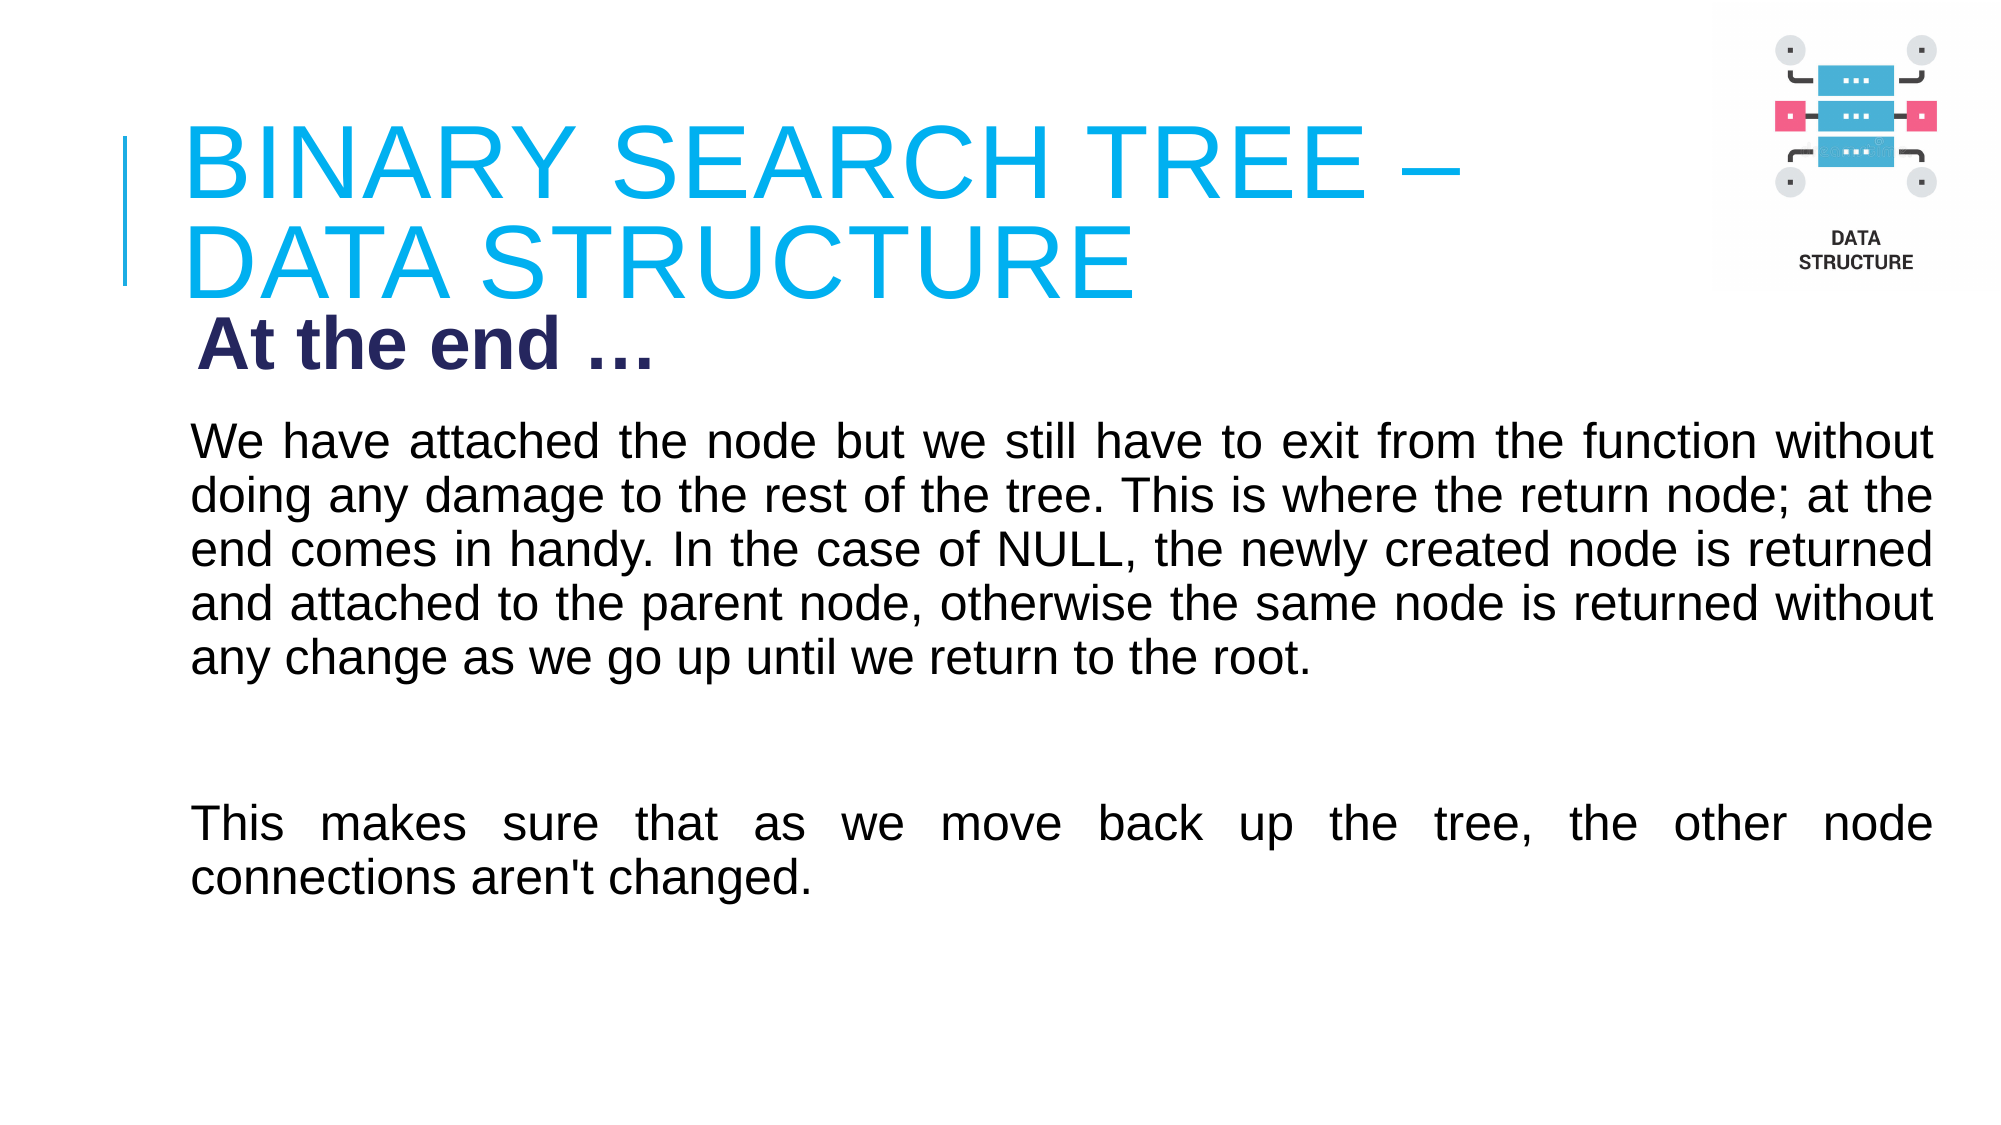

# BINARY SEARCH TREE – DATA STRUCTURE
At the end …
We have attached the node but we still have to exit from the function without doing any damage to the rest of the tree. This is where the return node; at the end comes in handy. In the case of NULL, the newly created node is returned and attached to the parent node, otherwise the same node is returned without any change as we go up until we return to the root.

This makes sure that as we move back up the tree, the other node connections aren't changed.